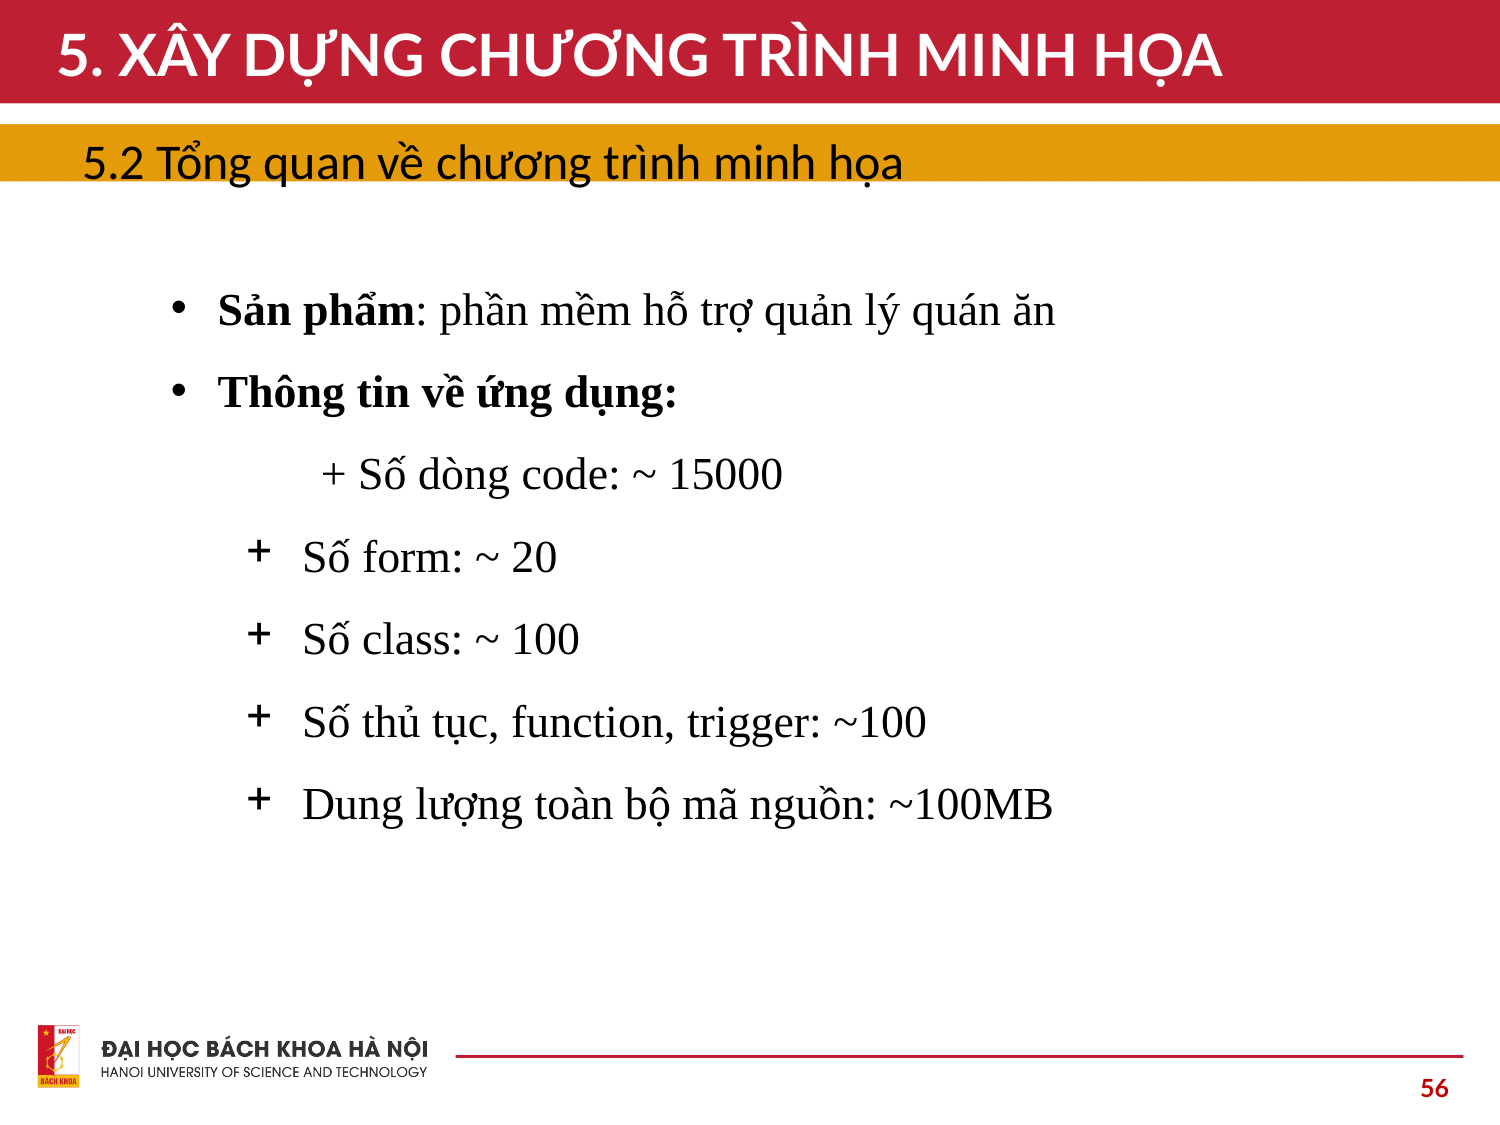

# 5. XÂY DỰNG CHƯƠNG TRÌNH MINH HỌA
5.2 Tổng quan về chương trình minh họa
Sản phẩm: phần mềm hỗ trợ quản lý quán ăn
Thông tin về ứng dụng:
	+ Số dòng code: ~ 15000
Số form: ~ 20
Số class: ~ 100
Số thủ tục, function, trigger: ~100
Dung lượng toàn bộ mã nguồn: ~100MB

56